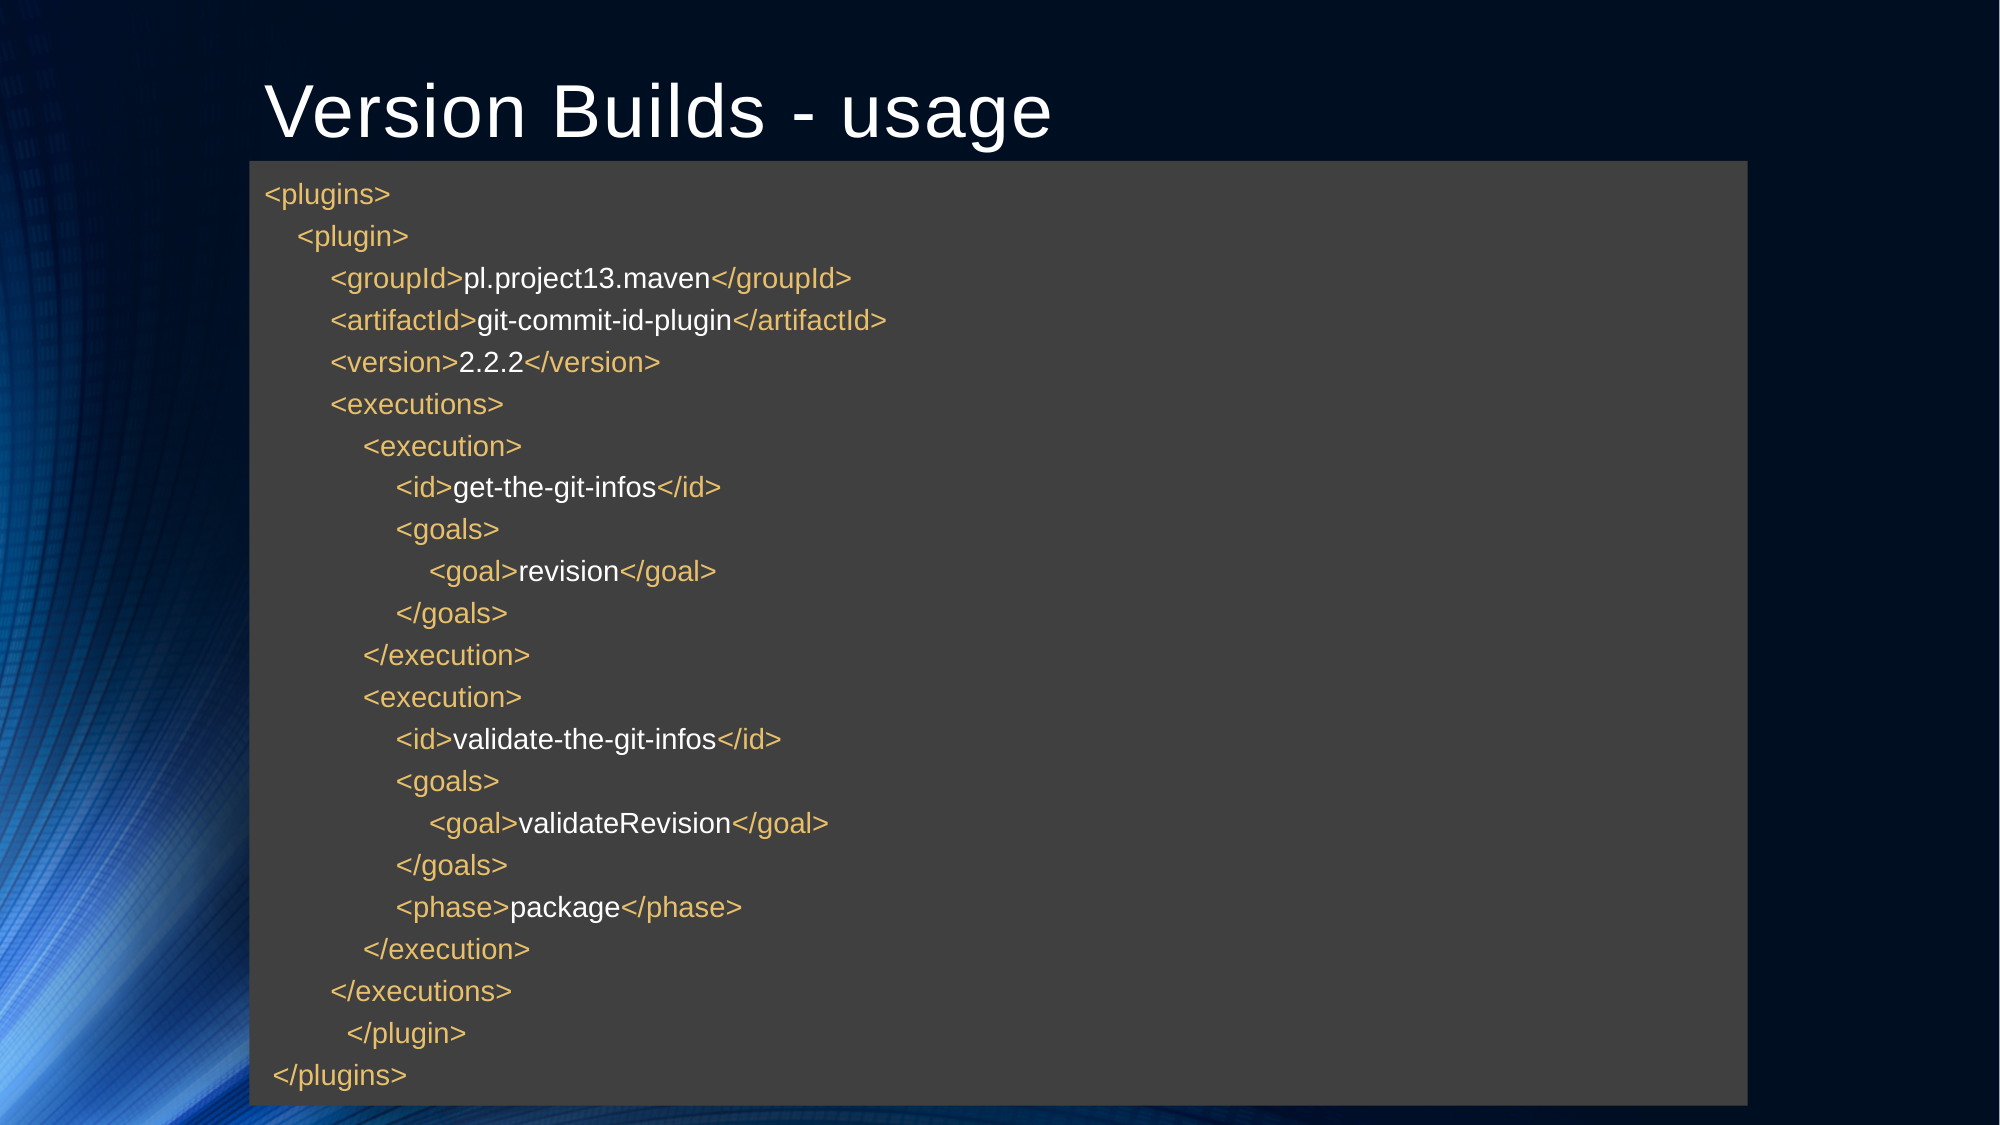

# Version Builds - usage
<plugins>
    <plugin>
        <groupId>pl.project13.maven</groupId>
        <artifactId>git-commit-id-plugin</artifactId>
        <version>2.2.2</version>
        <executions>
            <execution>
                <id>get-the-git-infos</id>
                <goals>
                    <goal>revision</goal>
                </goals>
            </execution>
            <execution>
                <id>validate-the-git-infos</id>
                <goals>
                    <goal>validateRevision</goal>
                </goals>
                <phase>package</phase>
            </execution>
        </executions>
          </plugin>
 </plugins>